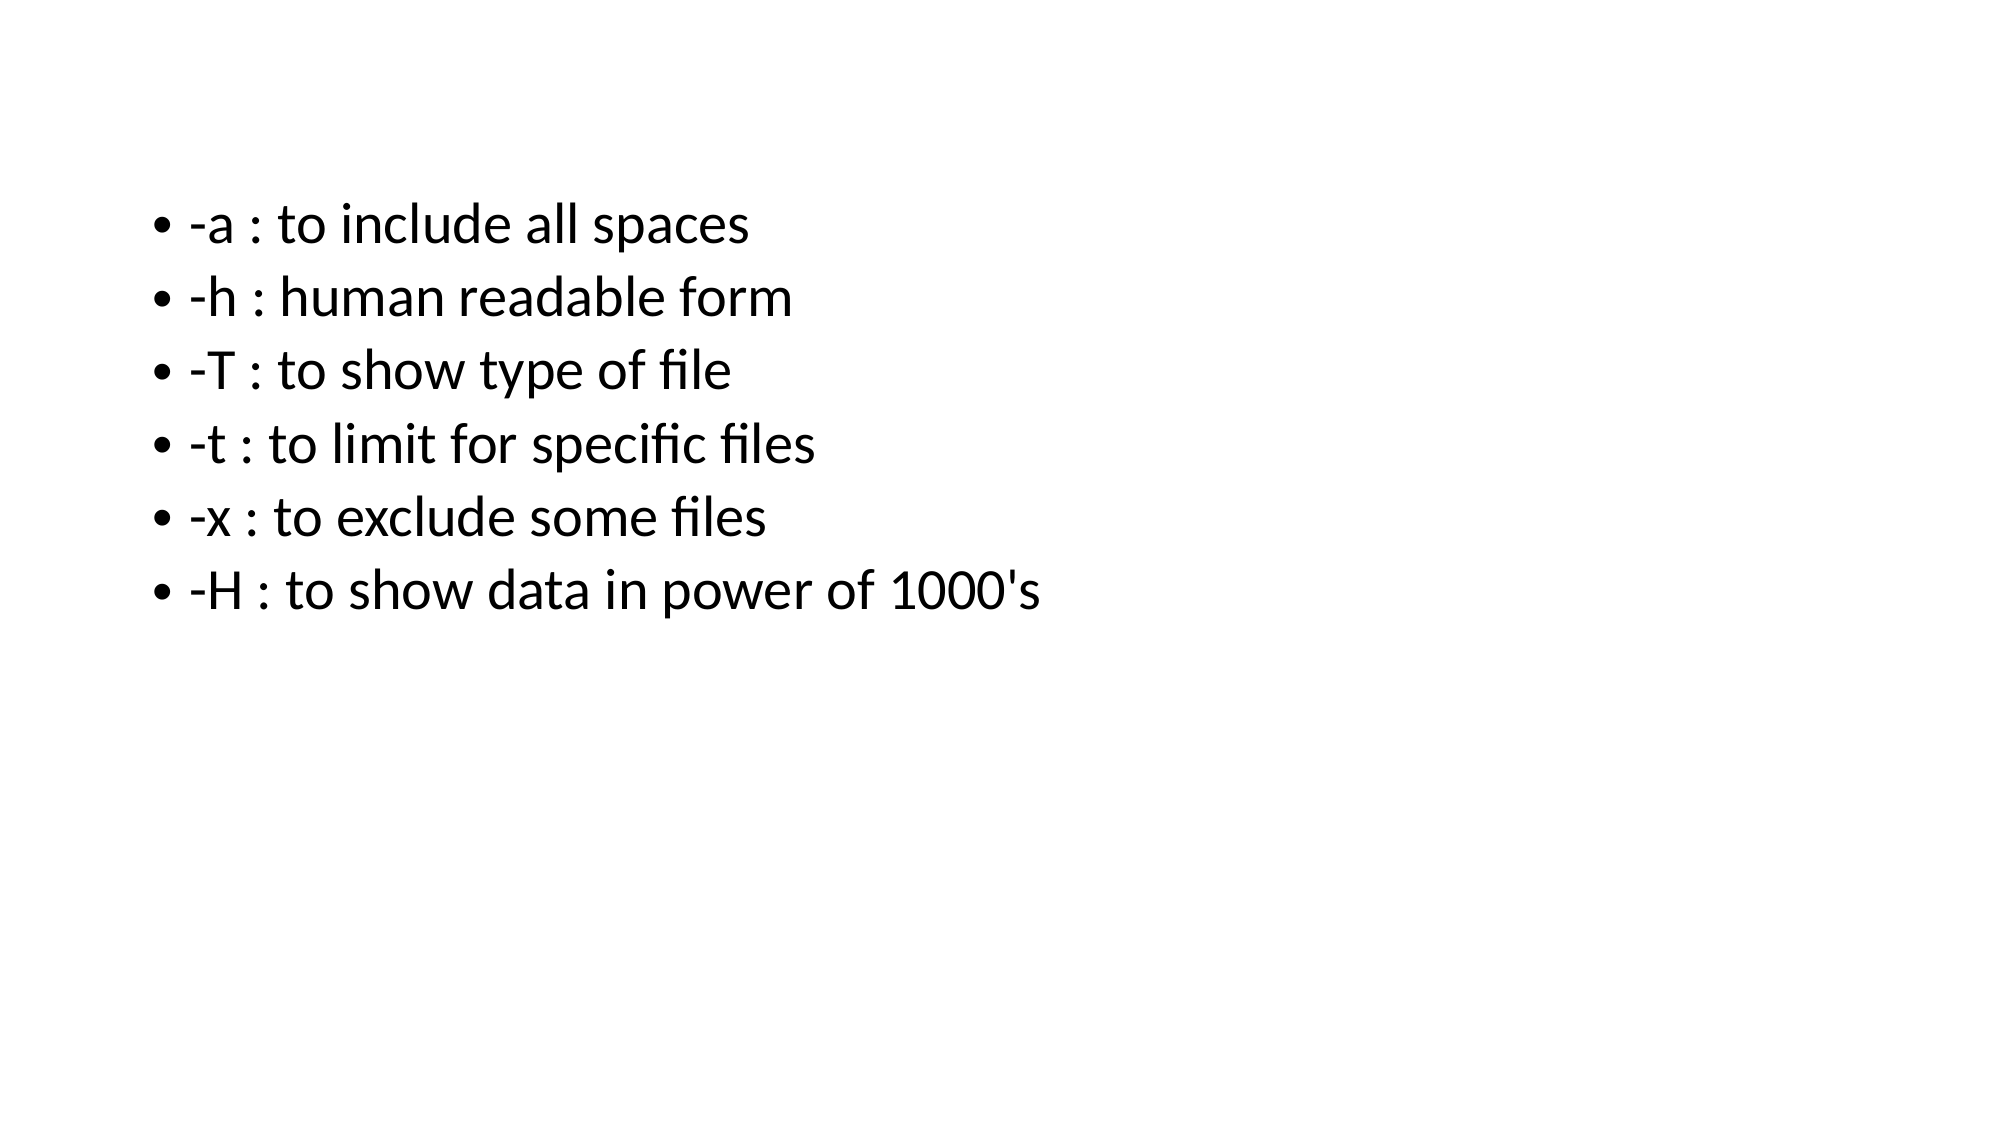

-a : to include all spaces
-h : human readable form
-T : to show type of file
-t : to limit for specific files
-x : to exclude some files
-H : to show data in power of 1000's